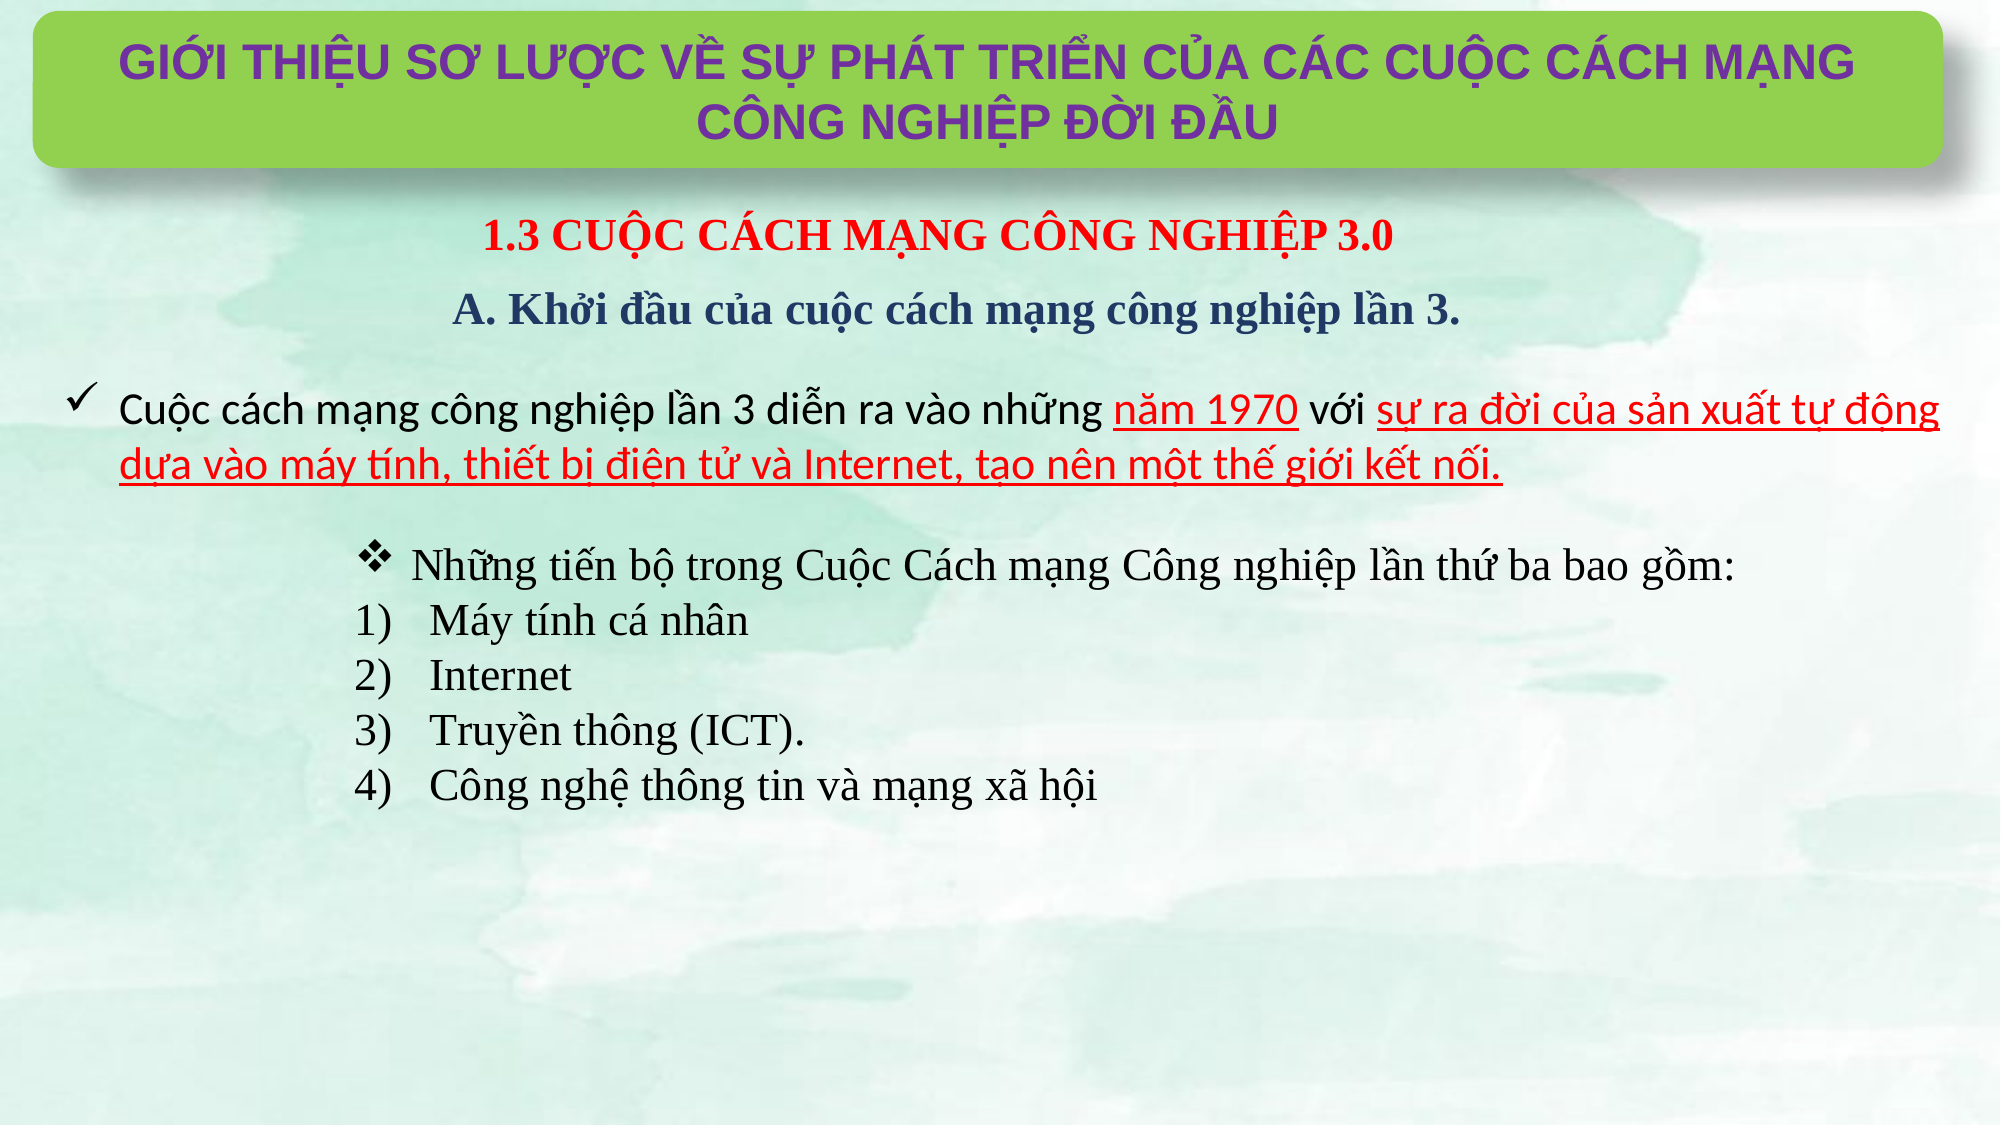

GIỚI THIỆU SƠ LƯỢC VỀ SỰ PHÁT TRIỂN CỦA CÁC CUỘC CÁCH MẠNG CÔNG NGHIỆP ĐỜI ĐẦU
1.3 CUỘC CÁCH MẠNG CÔNG NGHIỆP 3.0
Khởi đầu của cuộc cách mạng công nghiệp lần 3.
Cuộc cách mạng công nghiệp lần 3 diễn ra vào những năm 1970 với sự ra đời của sản xuất tự động dựa vào máy tính, thiết bị điện tử và Internet, tạo nên một thế giới kết nối.
Những tiến bộ trong Cuộc Cách mạng Công nghiệp lần thứ ba bao gồm:
Máy tính cá nhân
Internet
Truyền thông (ICT).
Công nghệ thông tin và mạng xã hội